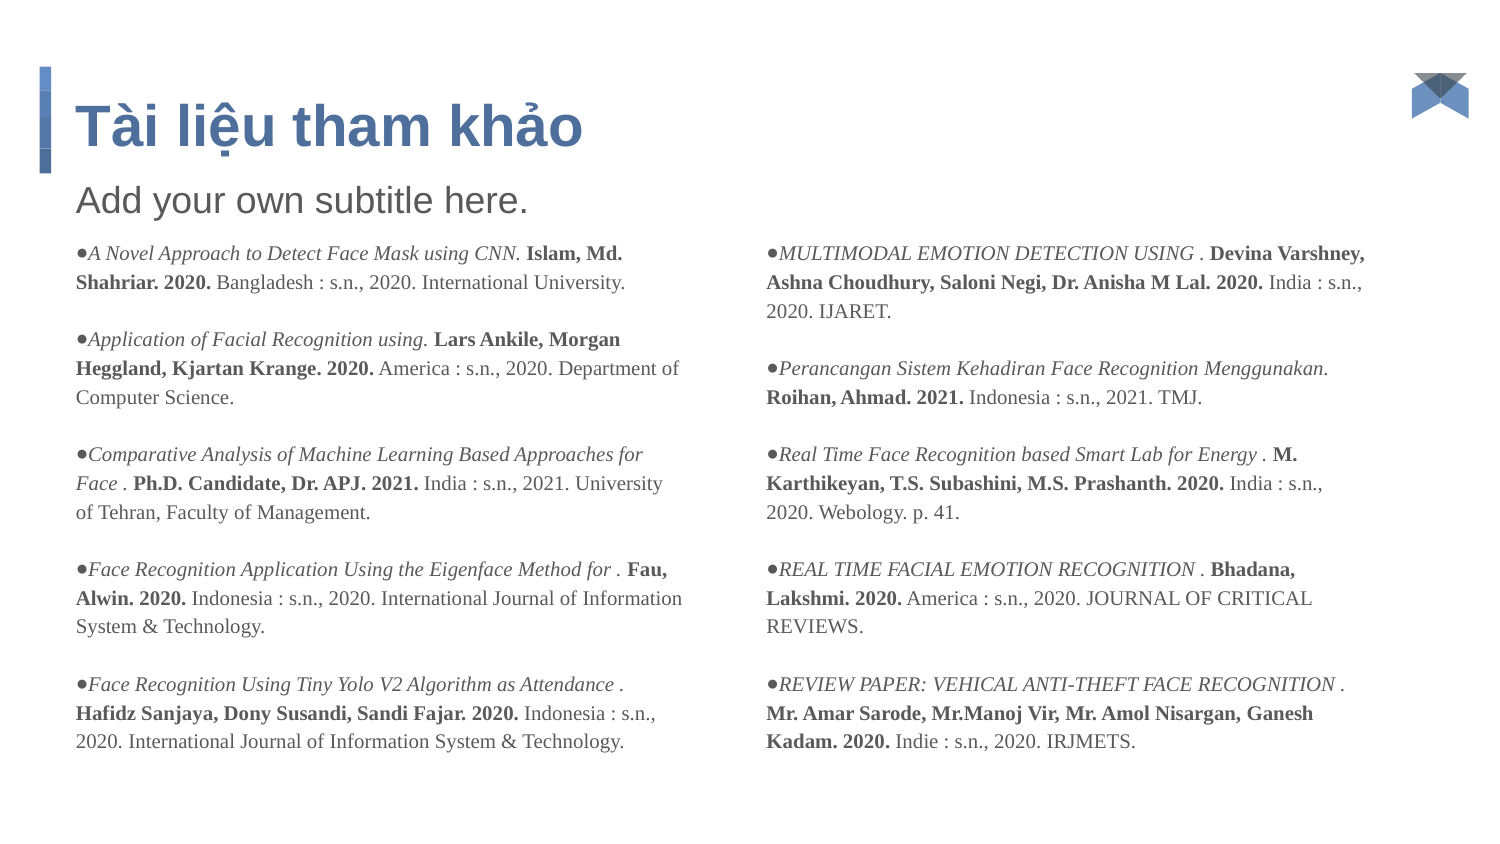

# Tài liệu tham khảo
Add your own subtitle here.
A Novel Approach to Detect Face Mask using CNN. Islam, Md. Shahriar. 2020. Bangladesh : s.n., 2020. International University.

Application of Facial Recognition using. Lars Ankile, Morgan Heggland, Kjartan Krange. 2020. America : s.n., 2020. Department of Computer Science.

Comparative Analysis of Machine Learning Based Approaches for Face . Ph.D. Candidate, Dr. APJ. 2021. India : s.n., 2021. University of Tehran, Faculty of Management.

Face Recognition Application Using the Eigenface Method for . Fau, Alwin. 2020. Indonesia : s.n., 2020. International Journal of Information System & Technology.

Face Recognition Using Tiny Yolo V2 Algorithm as Attendance . Hafidz Sanjaya, Dony Susandi, Sandi Fajar. 2020. Indonesia : s.n., 2020. International Journal of Information System & Technology.
MULTIMODAL EMOTION DETECTION USING . Devina Varshney, Ashna Choudhury, Saloni Negi, Dr. Anisha M Lal. 2020. India : s.n., 2020. IJARET.

Perancangan Sistem Kehadiran Face Recognition Menggunakan. Roihan, Ahmad. 2021. Indonesia : s.n., 2021. TMJ.

Real Time Face Recognition based Smart Lab for Energy . M. Karthikeyan, T.S. Subashini, M.S. Prashanth. 2020. India : s.n., 2020. Webology. p. 41.

REAL TIME FACIAL EMOTION RECOGNITION . Bhadana, Lakshmi. 2020. America : s.n., 2020. JOURNAL OF CRITICAL REVIEWS.

REVIEW PAPER: VEHICAL ANTI-THEFT FACE RECOGNITION . Mr. Amar Sarode, Mr.Manoj Vir, Mr. Amol Nisargan, Ganesh Kadam. 2020. Indie : s.n., 2020. IRJMETS.